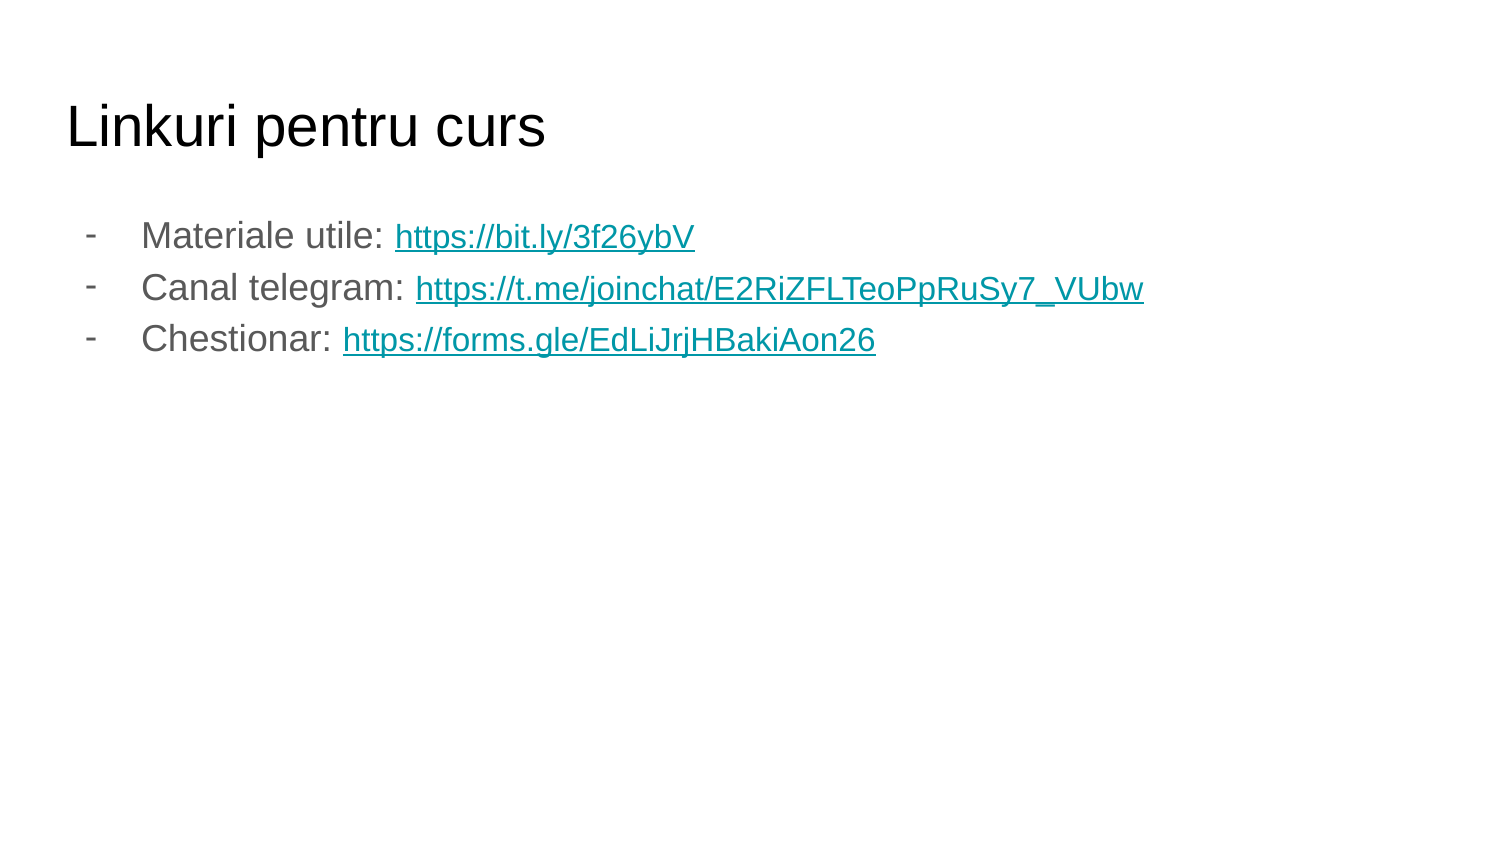

# Linkuri pentru curs
Materiale utile: https://bit.ly/3f26ybV
Canal telegram: https://t.me/joinchat/E2RiZFLTeoPpRuSy7_VUbw
Chestionar: https://forms.gle/EdLiJrjHBakiAon26